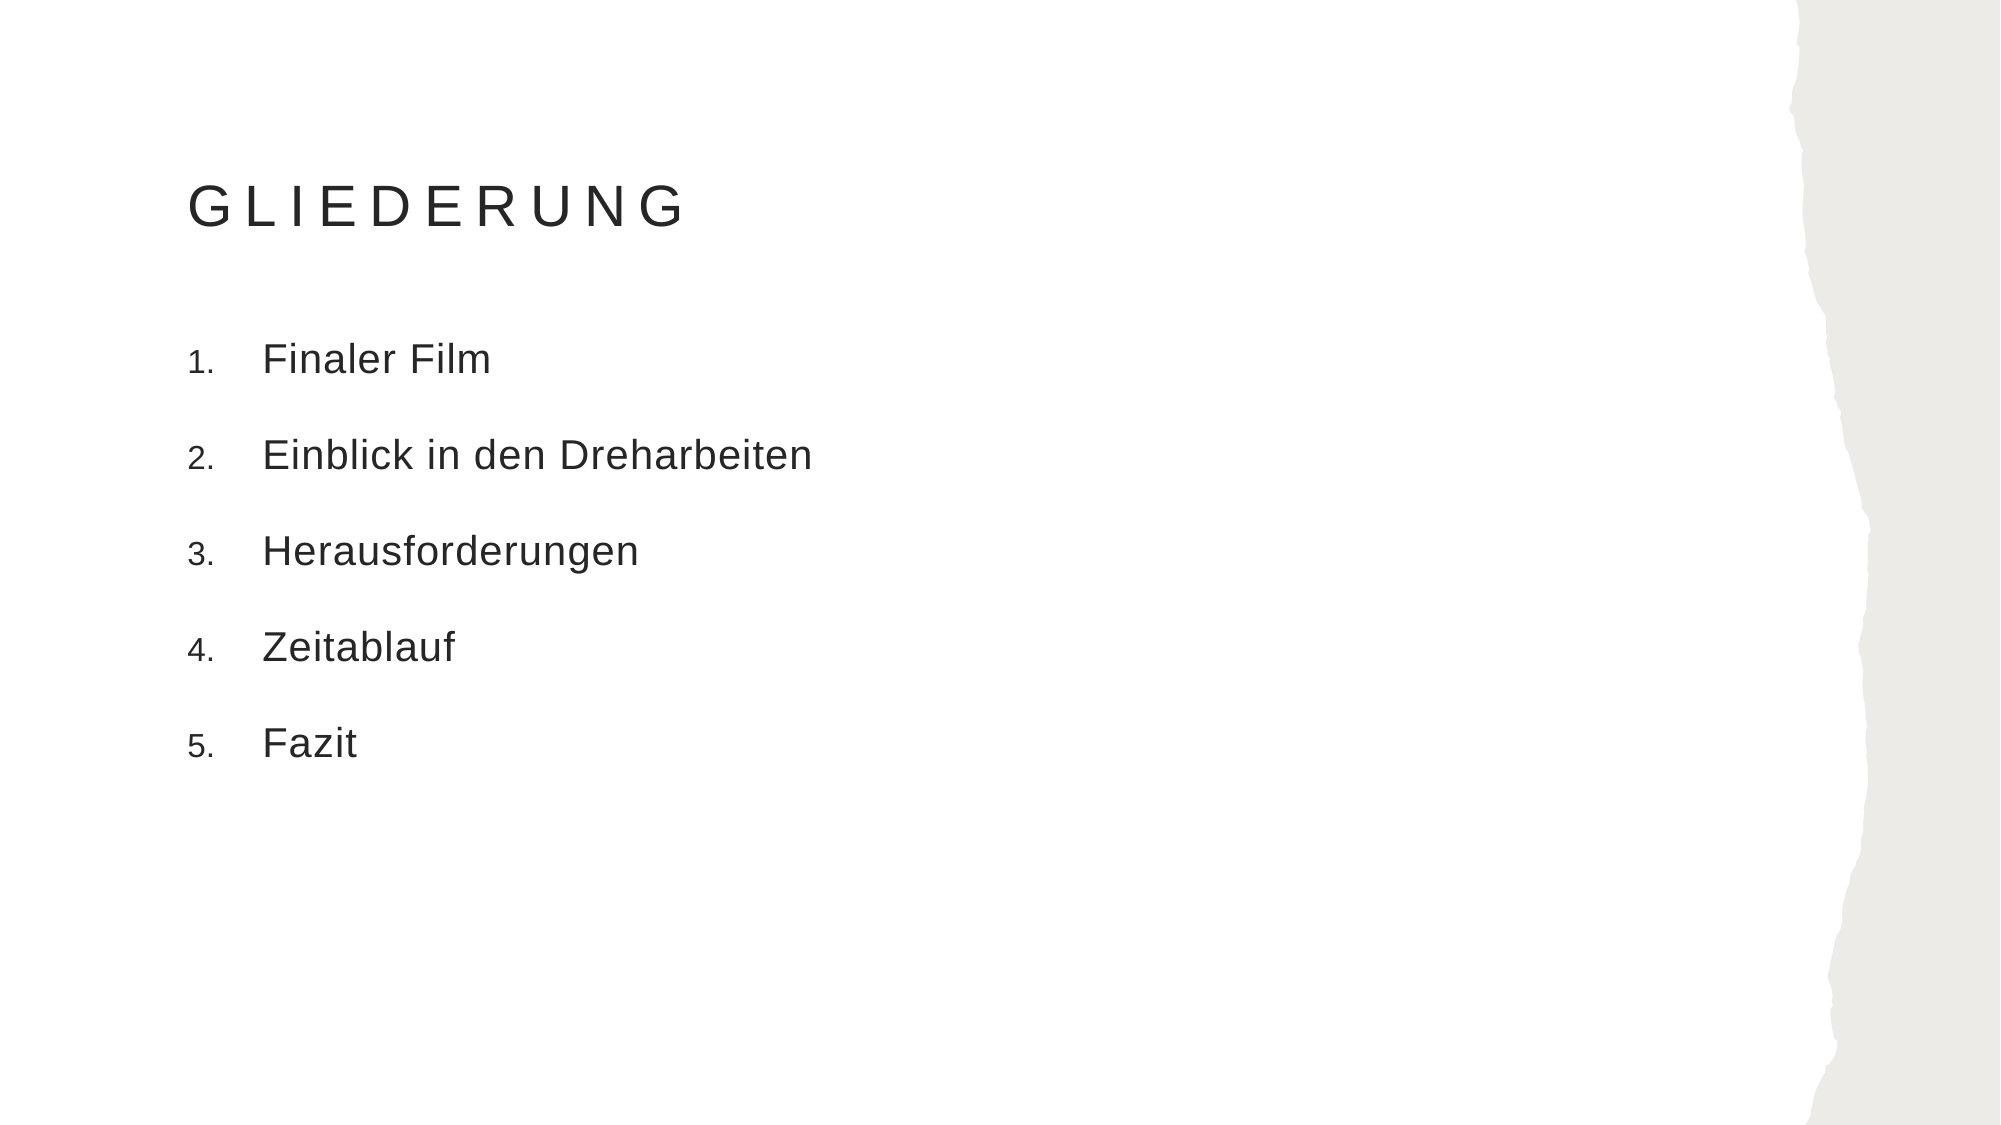

# Gliederung
Finaler Film
Einblick in den Dreharbeiten
Herausforderungen
Zeitablauf
Fazit